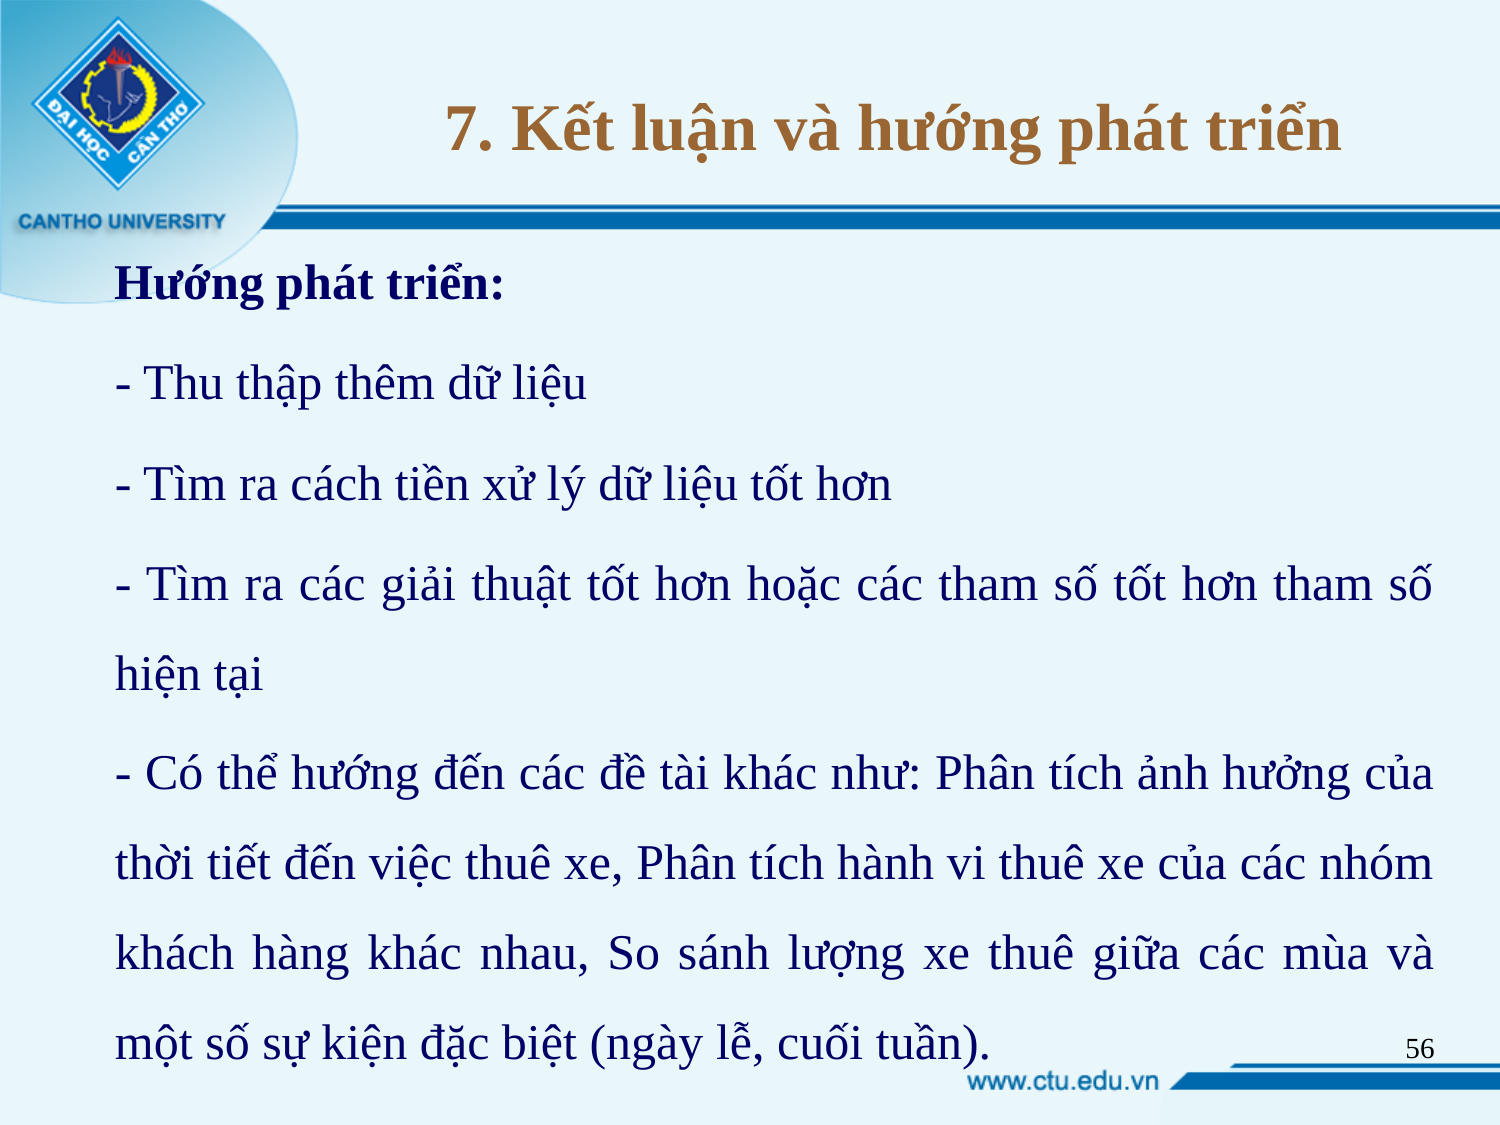

# 7. Kết luận và hướng phát triển
Hướng phát triển:
- Thu thập thêm dữ liệu
- Tìm ra cách tiền xử lý dữ liệu tốt hơn
- Tìm ra các giải thuật tốt hơn hoặc các tham số tốt hơn tham số hiện tại
- Có thể hướng đến các đề tài khác như: Phân tích ảnh hưởng của thời tiết đến việc thuê xe, Phân tích hành vi thuê xe của các nhóm khách hàng khác nhau, So sánh lượng xe thuê giữa các mùa và một số sự kiện đặc biệt (ngày lễ, cuối tuần).

56